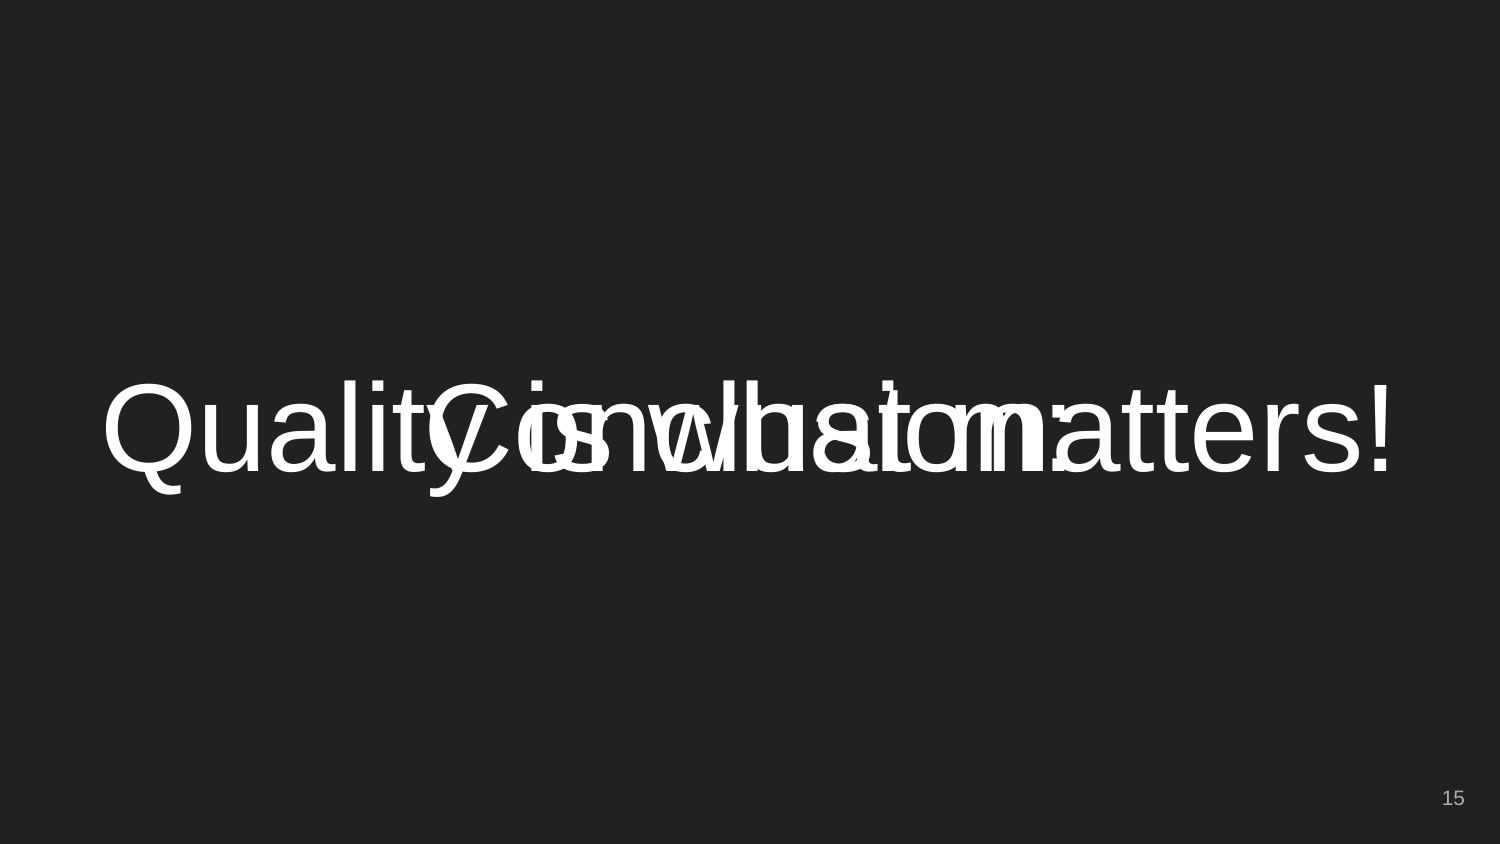

# Conclusion:
Quality is what matters!
15